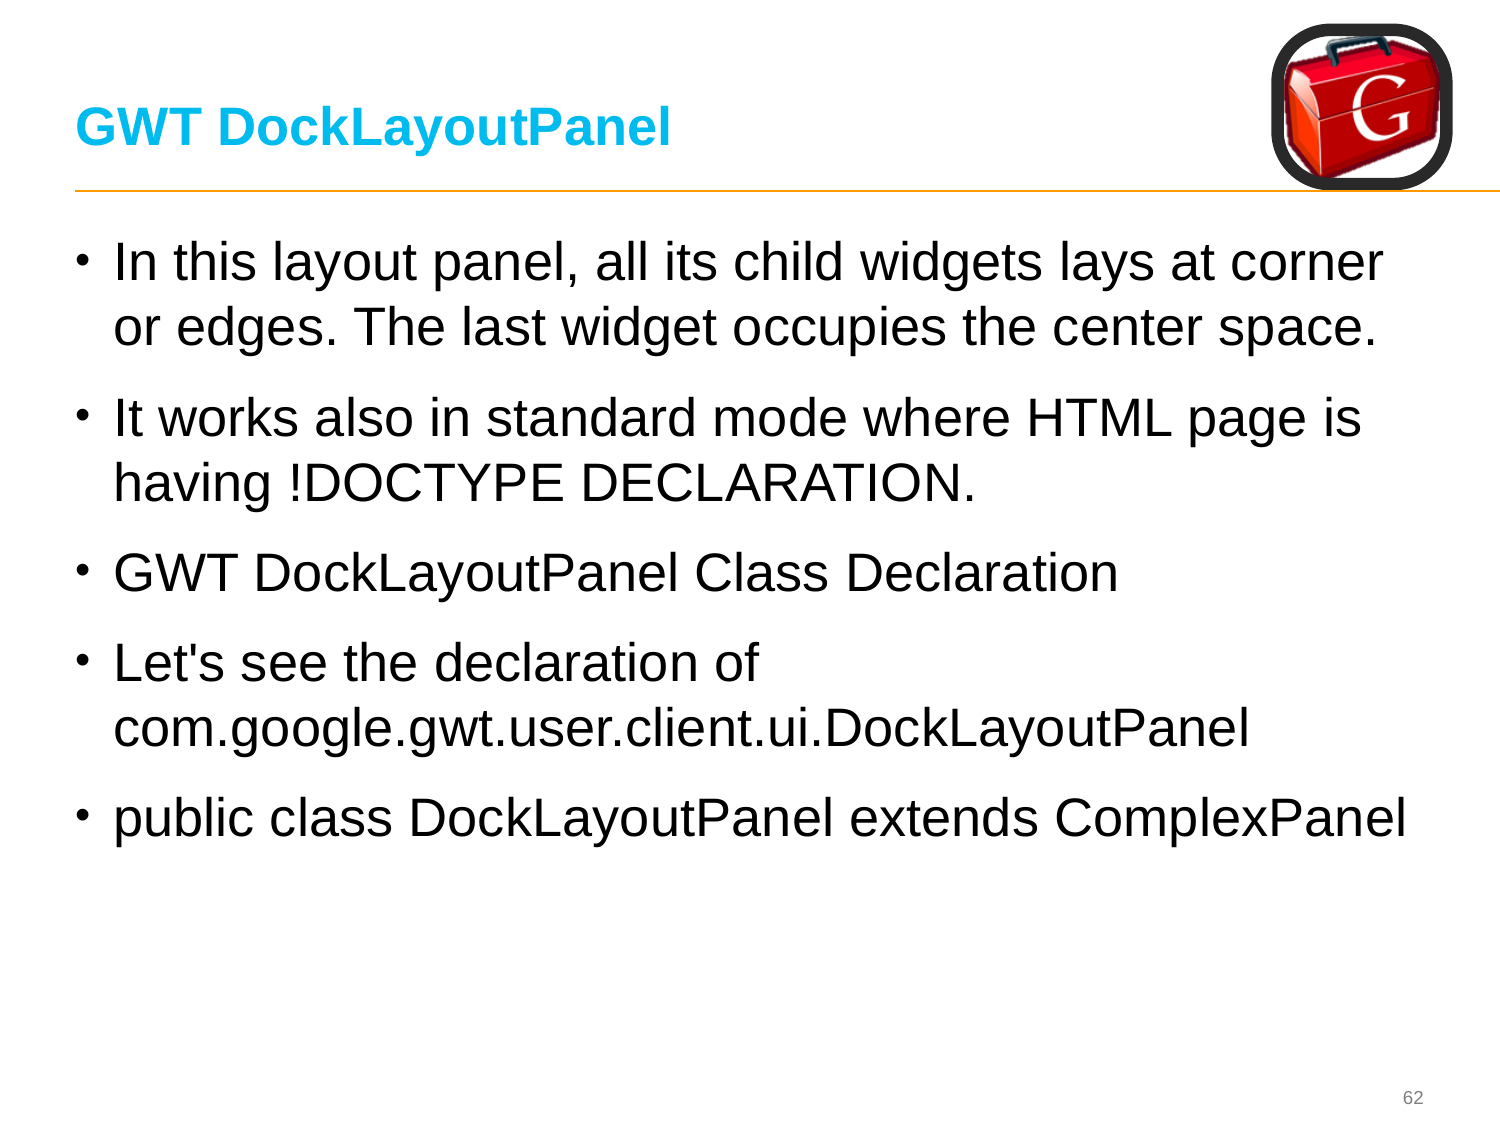

# GWT DockLayoutPanel
In this layout panel, all its child widgets lays at corner or edges. The last widget occupies the center space.
It works also in standard mode where HTML page is having !DOCTYPE DECLARATION.
GWT DockLayoutPanel Class Declaration
Let's see the declaration of com.google.gwt.user.client.ui.DockLayoutPanel
public class DockLayoutPanel extends ComplexPanel